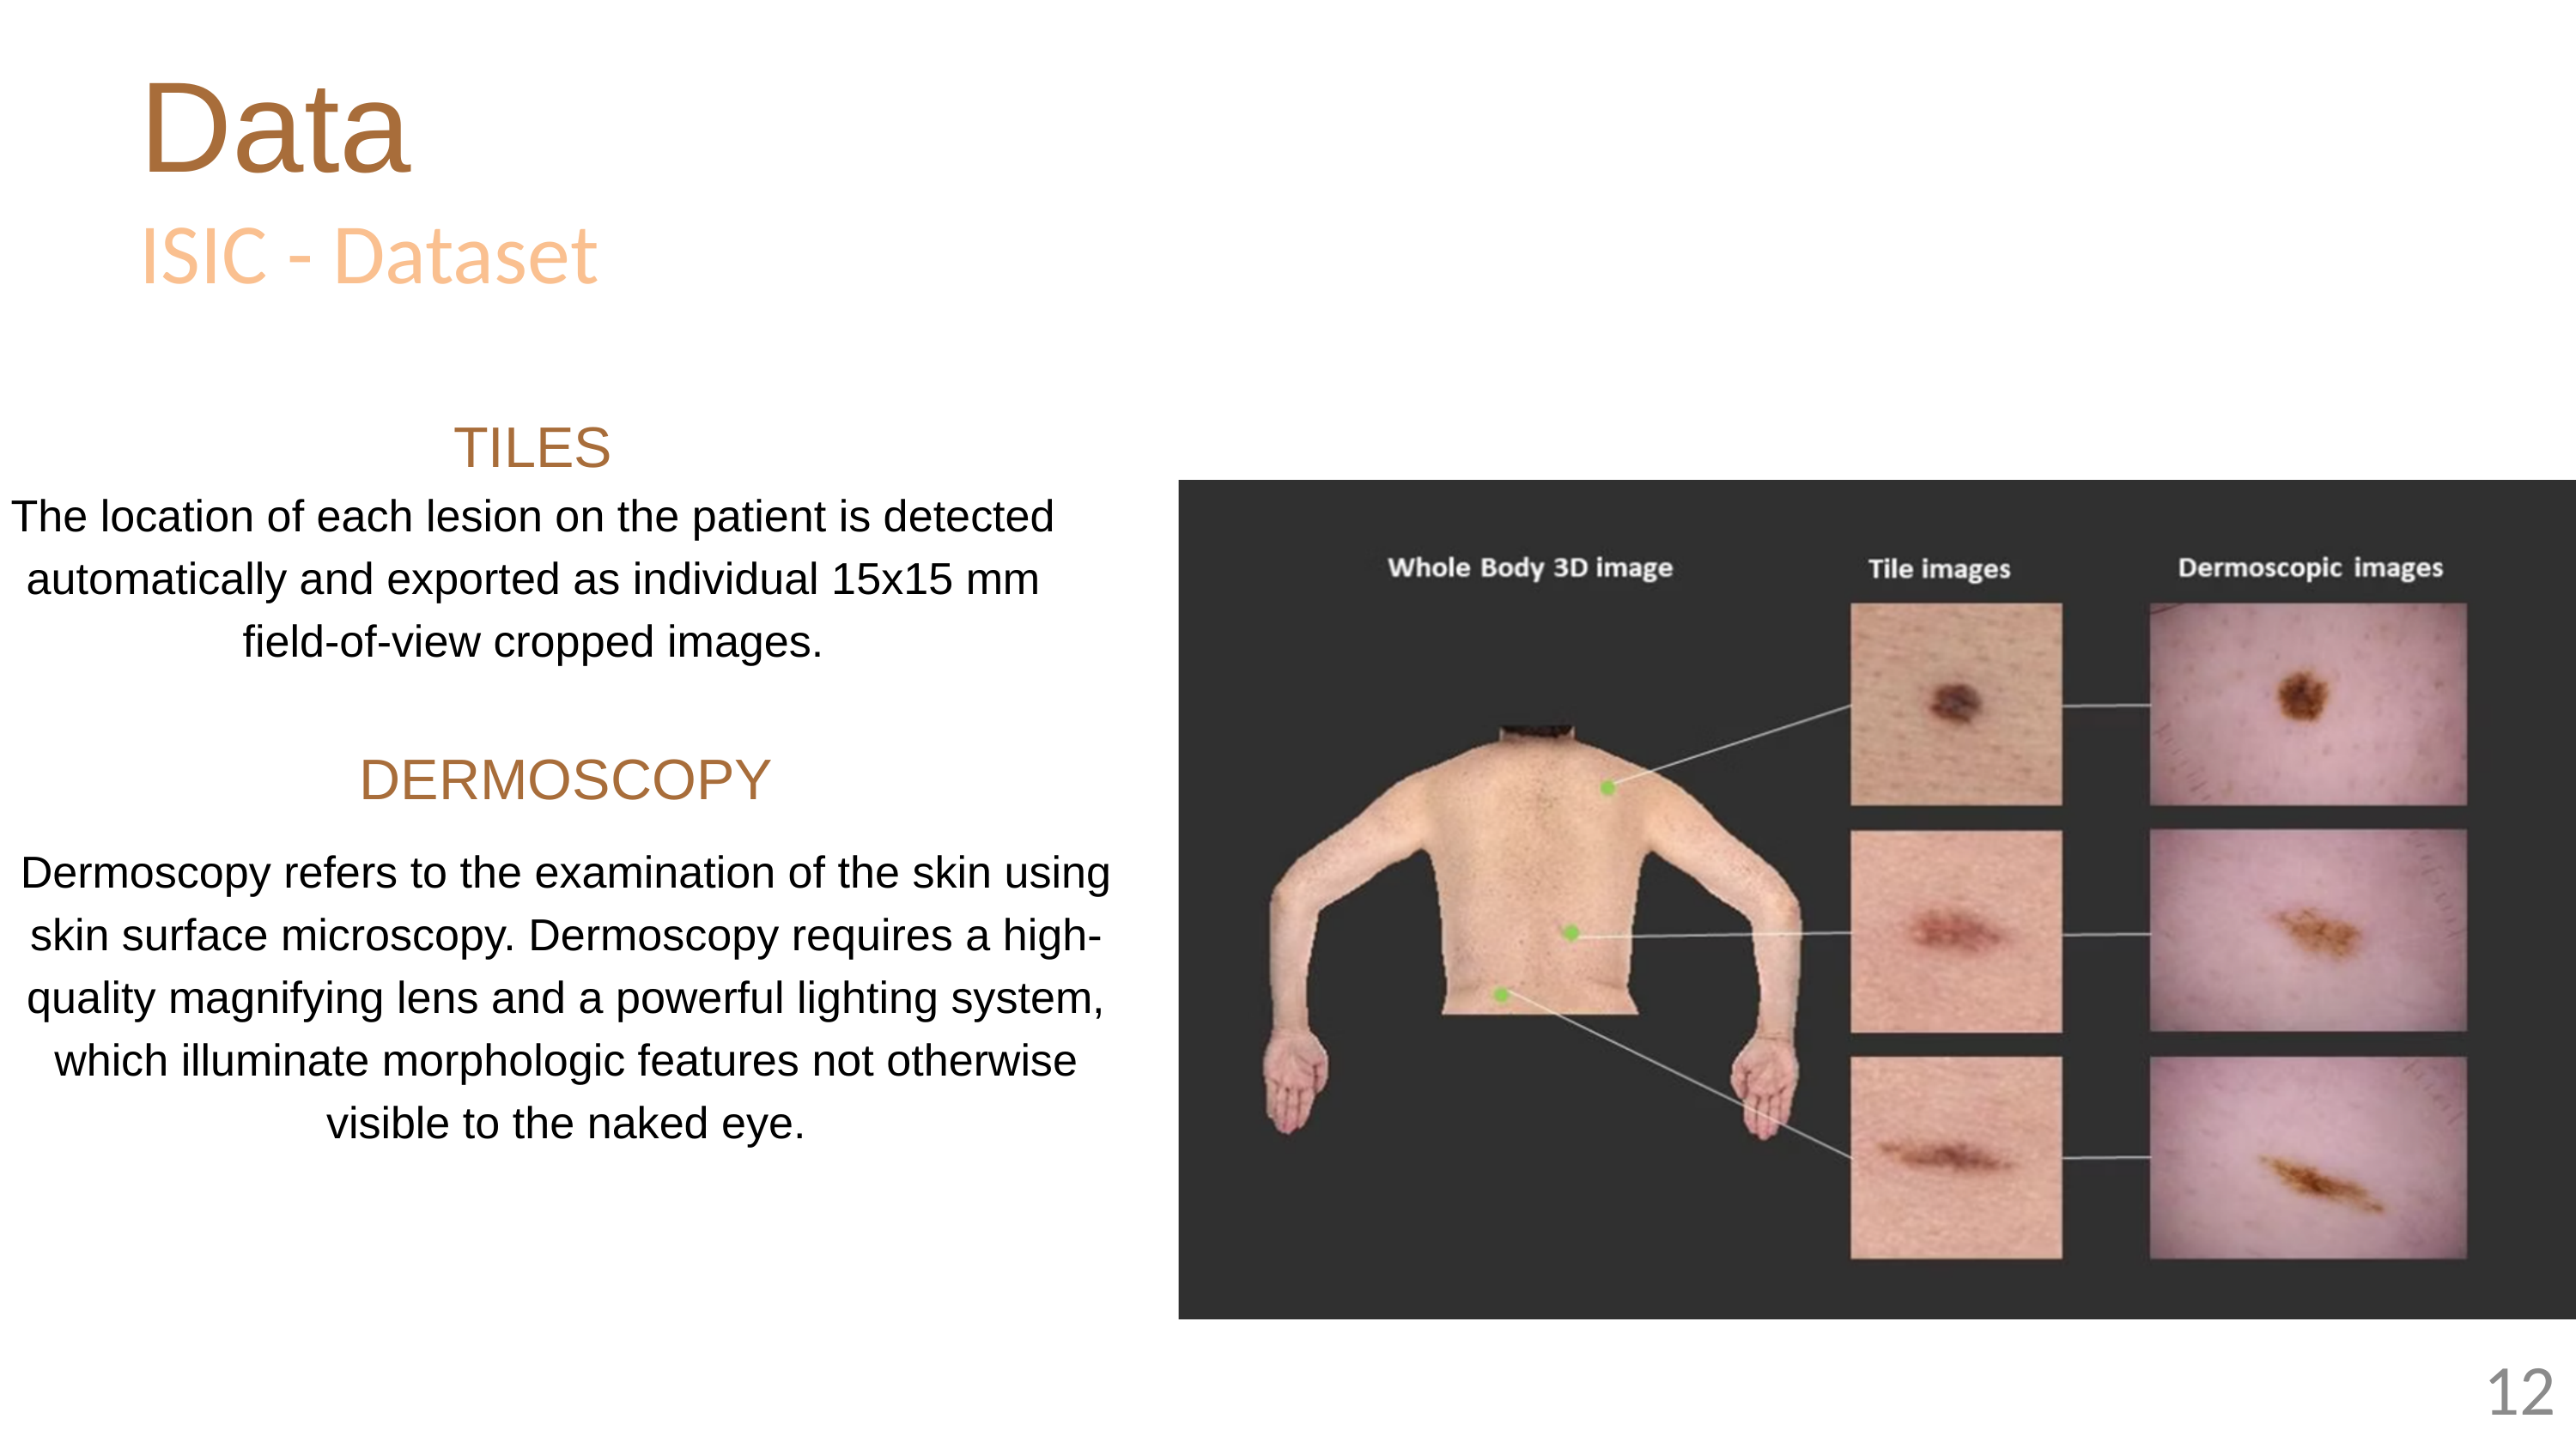

Data
ISIC - Dataset
TILES
The location of each lesion on the patient is detected automatically and exported as individual 15x15 mm field-of-view cropped images.

DERMOSCOPY
Dermoscopy refers to the examination of the skin using skin surface microscopy. Dermoscopy requires a high-quality magnifying lens and a powerful lighting system, which illuminate morphologic features not otherwise visible to the naked eye.
12